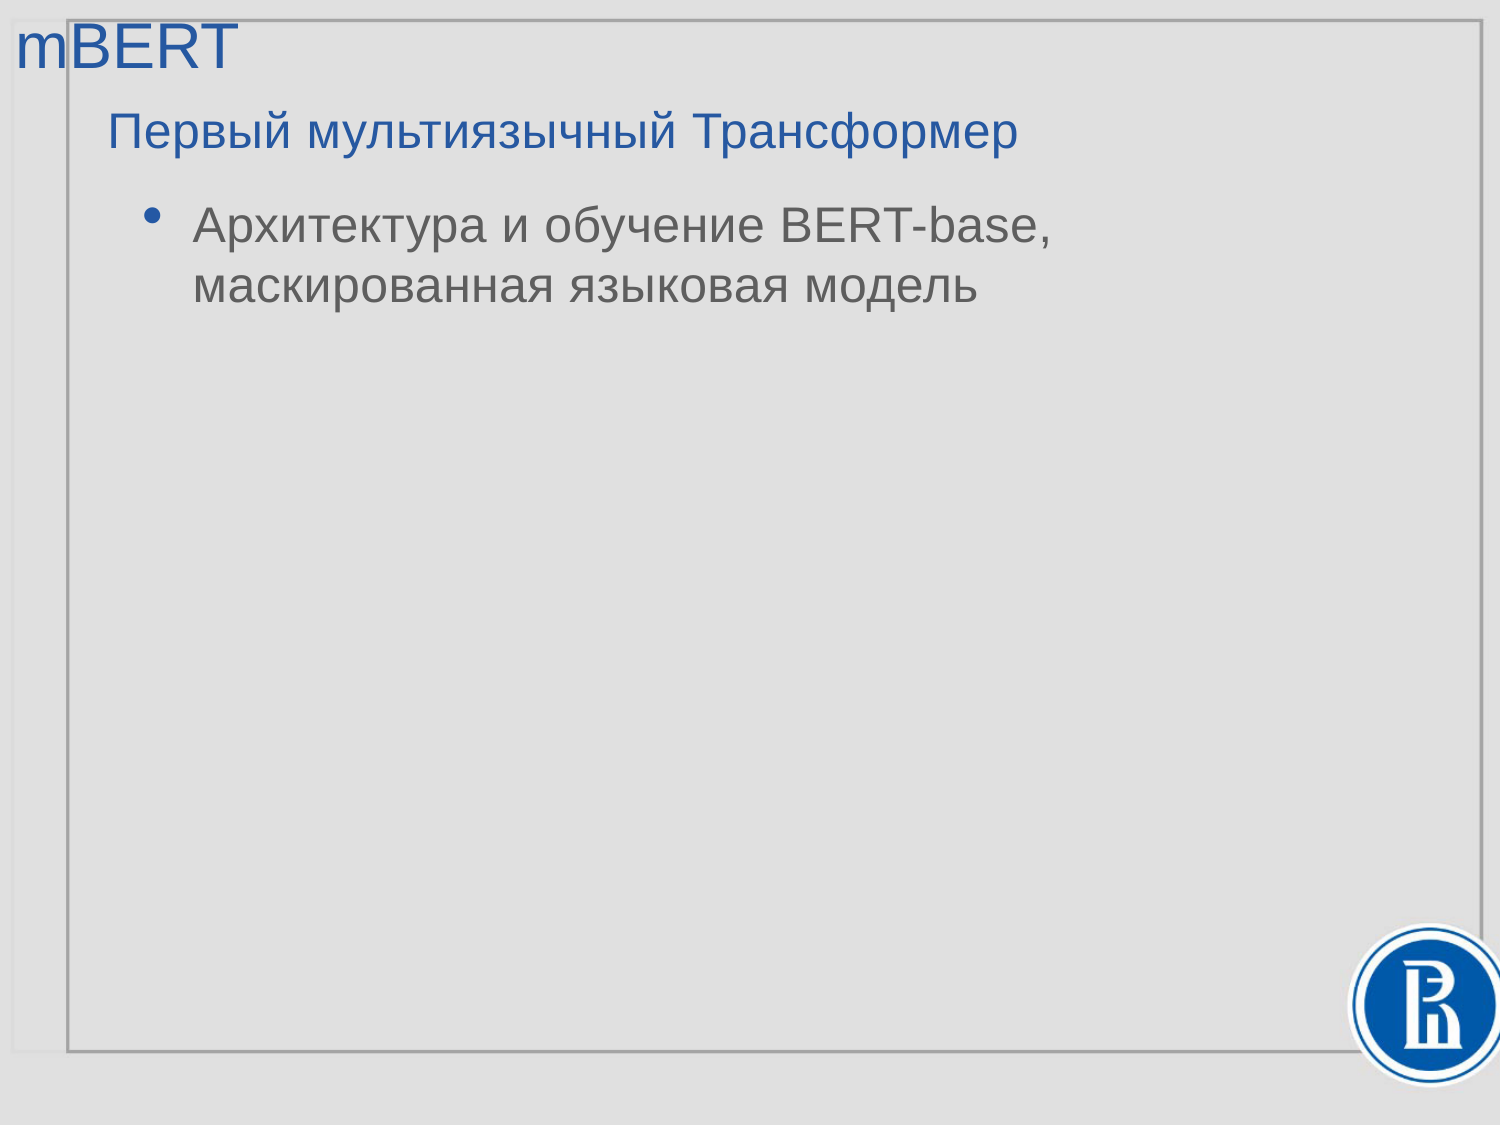

# mBERT
Первый мультиязычный Трансформер
Архитектура и обучение BERT-base, маскированная языковая модель